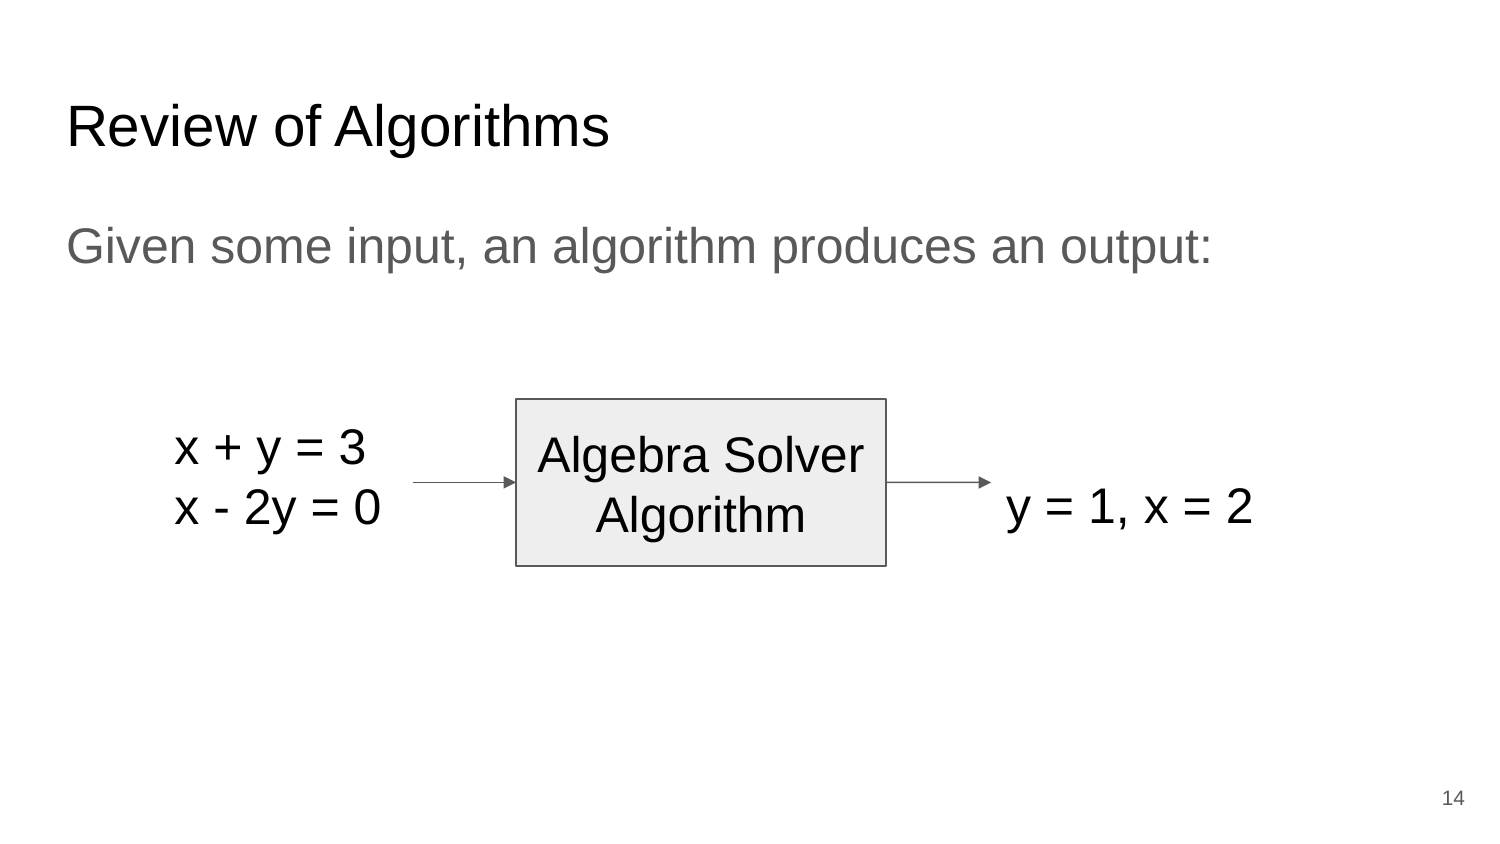

# Review of Algorithms
Given some input, an algorithm produces an output:
x + y = 3
x - 2y = 0
Algebra Solver Algorithm
y = 1, x = 2
14